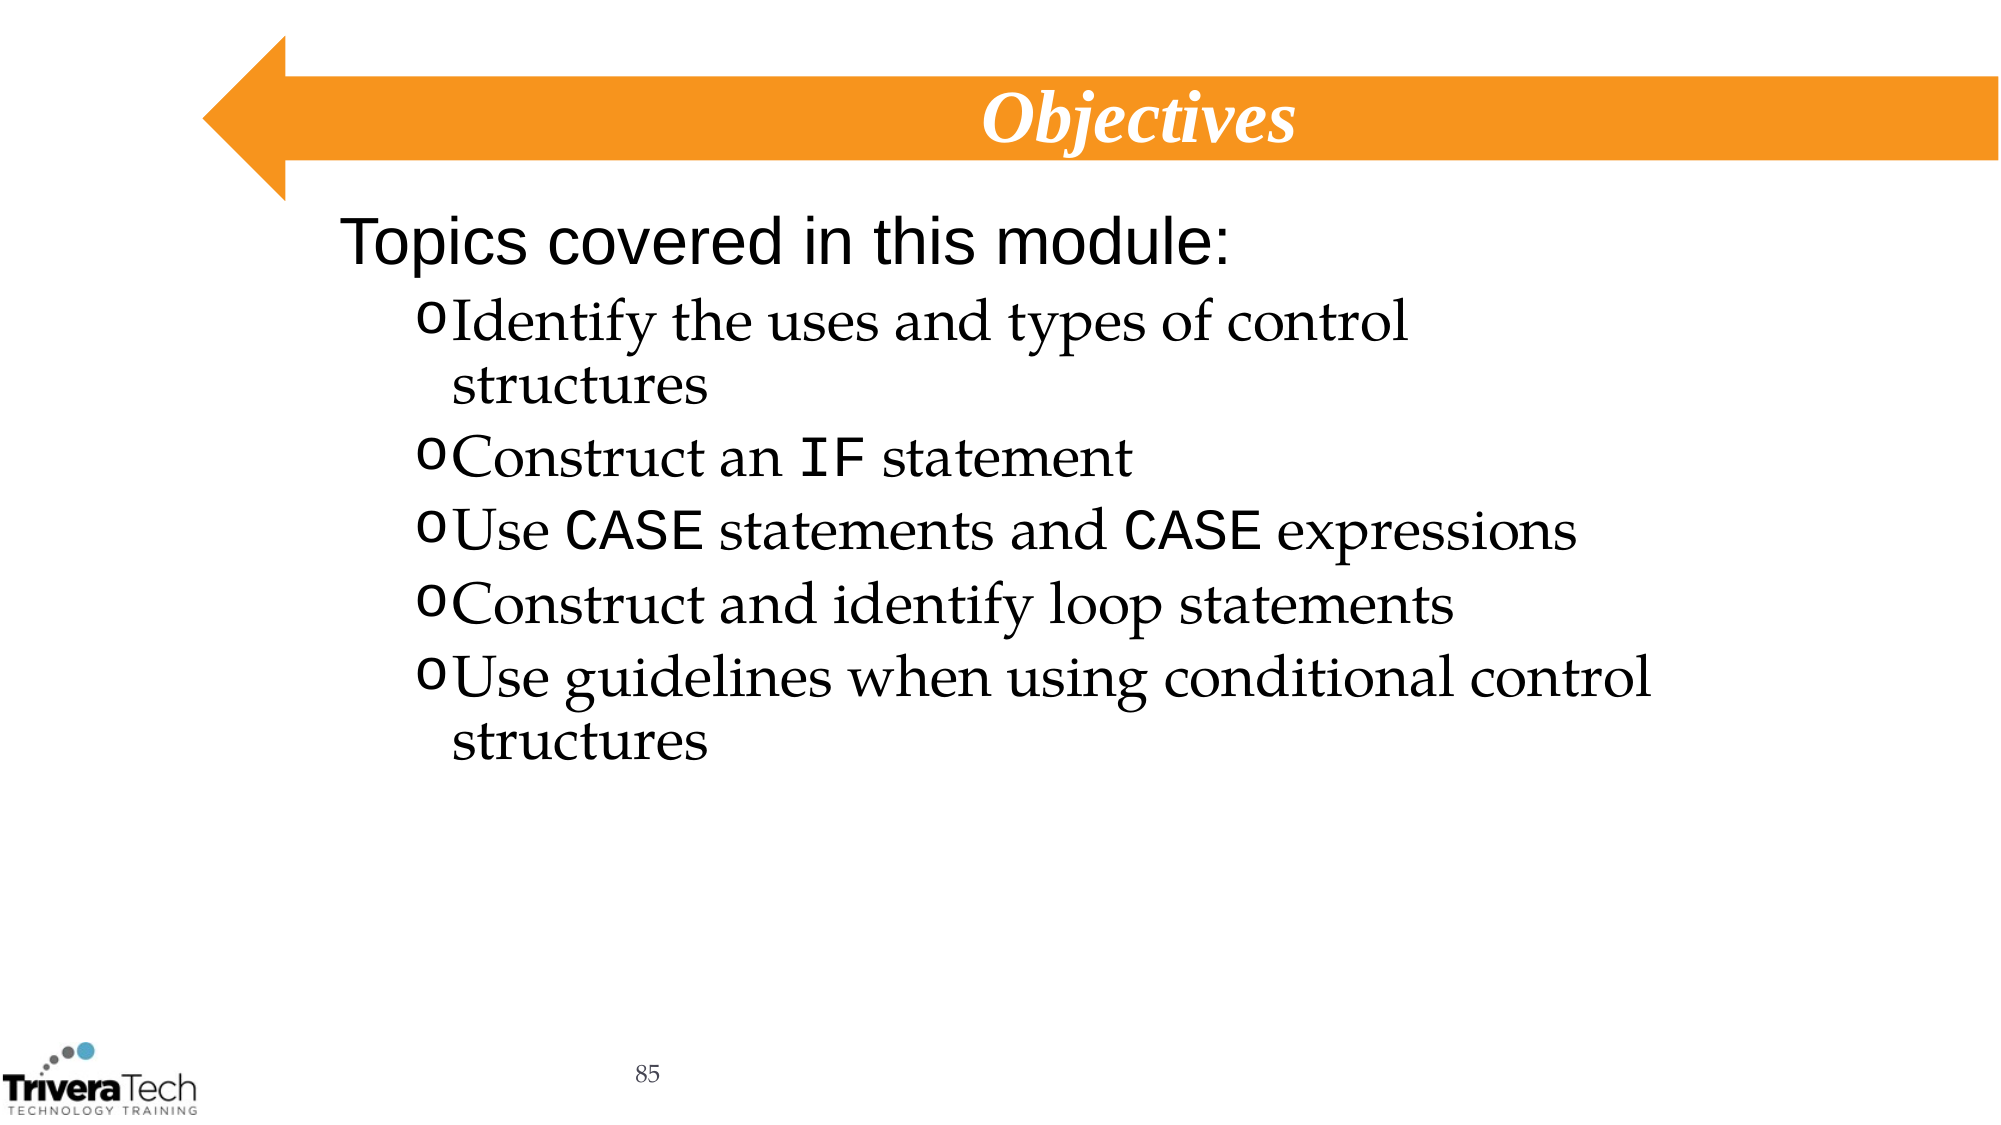

# Objectives
Topics covered in this module:
Identify the uses and types of control structures
Construct an IF statement
Use CASE statements and CASE expressions
Construct and identify loop statements
Use guidelines when using conditional control structures
85